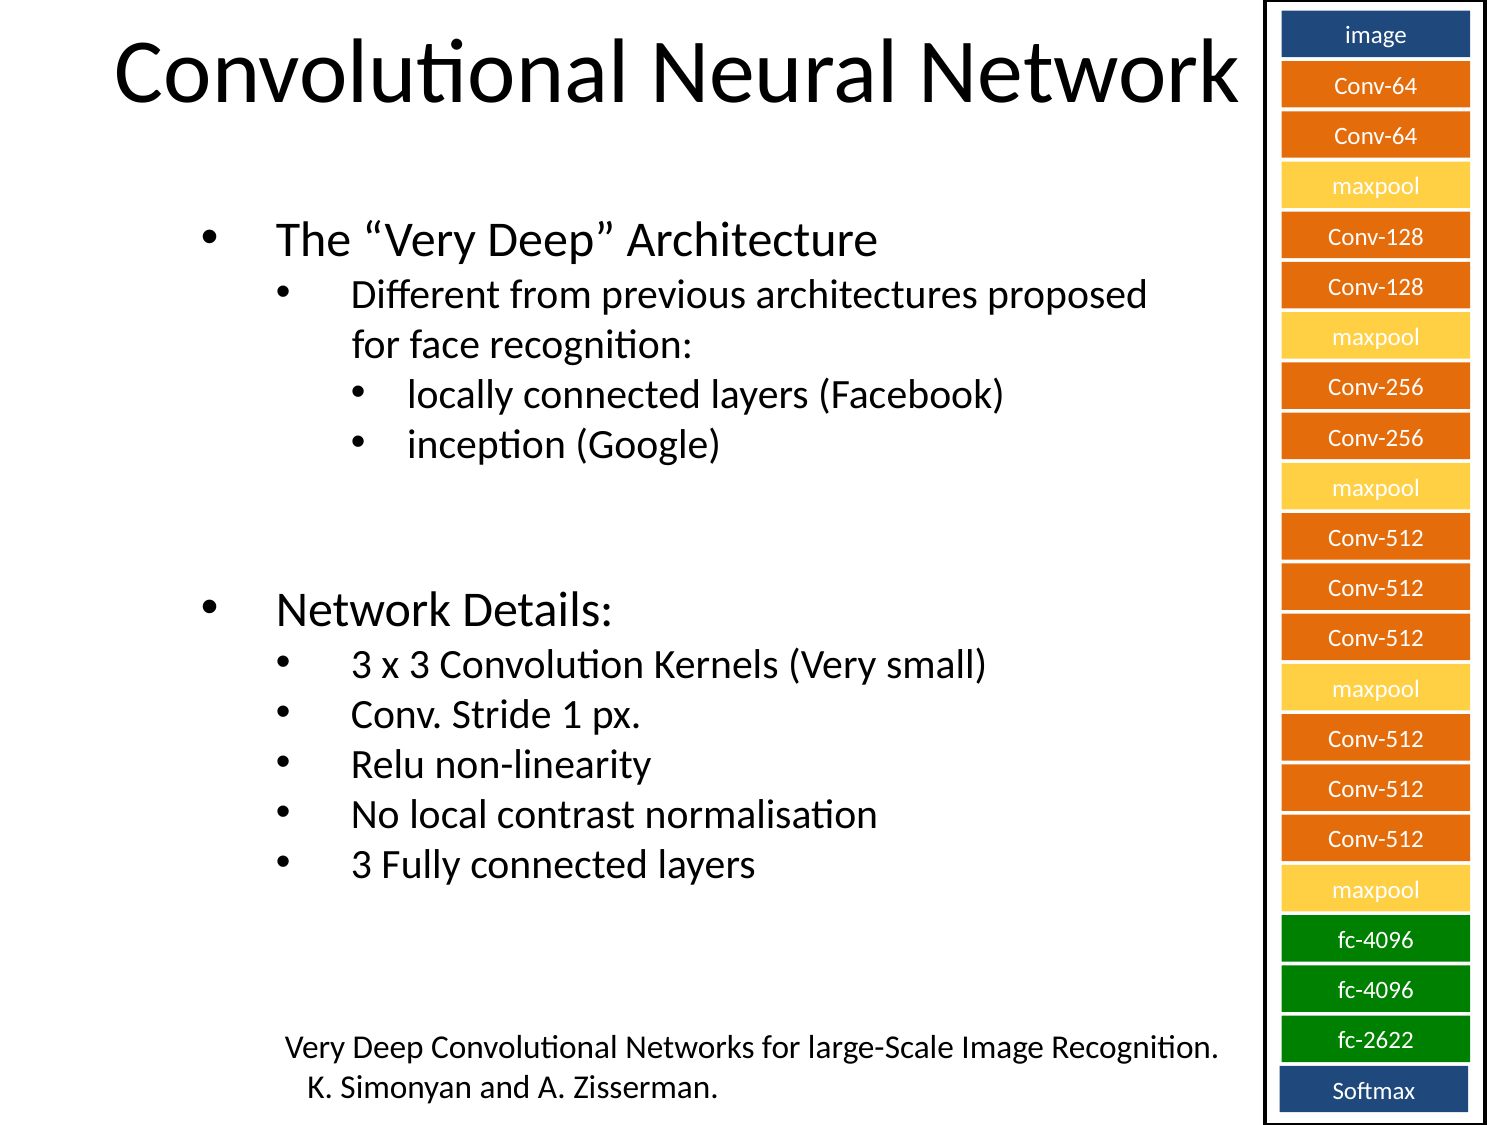

# Convolutional Neural Network
image
Conv-64
Conv-64
maxpool
The “Very Deep” Architecture
Different from previous architectures proposed
        for face recognition:
locally connected layers (Facebook)
inception (Google)

Network Details:
3 x 3 Convolution Kernels (Very small)
Conv. Stride 1 px.
Relu non-linearity
No local contrast normalisation
3 Fully connected layers

Conv-128
Conv-128
maxpool
Conv-256
Conv-256
maxpool
Conv-512
Conv-512
Conv-512
maxpool
Conv-512
Conv-512
Conv-512
maxpool
fc-4096
fc-4096
fc-2622
Very Deep Convolutional Networks for large-Scale Image Recognition.
   K. Simonyan and A. Zisserman.
Softmax